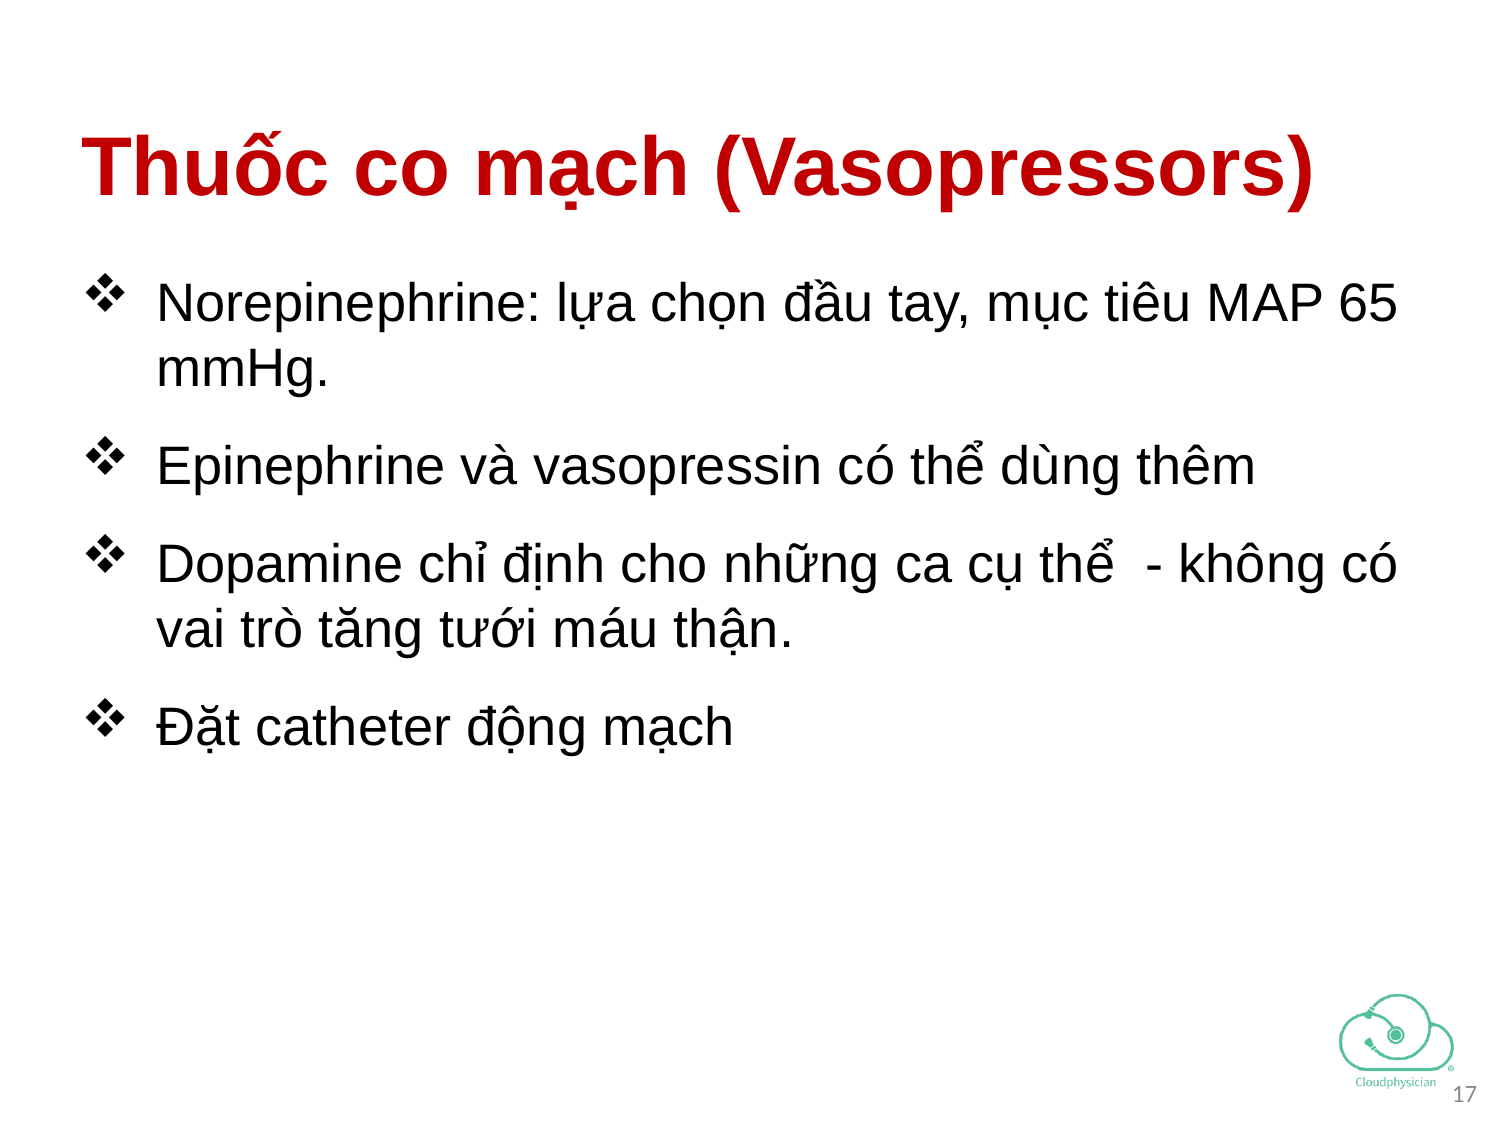

# Thuốc co mạch (Vasopressors)
Norepinephrine: lựa chọn đầu tay, mục tiêu MAP 65 mmHg.
Epinephrine và vasopressin có thể dùng thêm
Dopamine chỉ định cho những ca cụ thể  - không có vai trò tăng tưới máu thận.
Đặt catheter động mạch
17